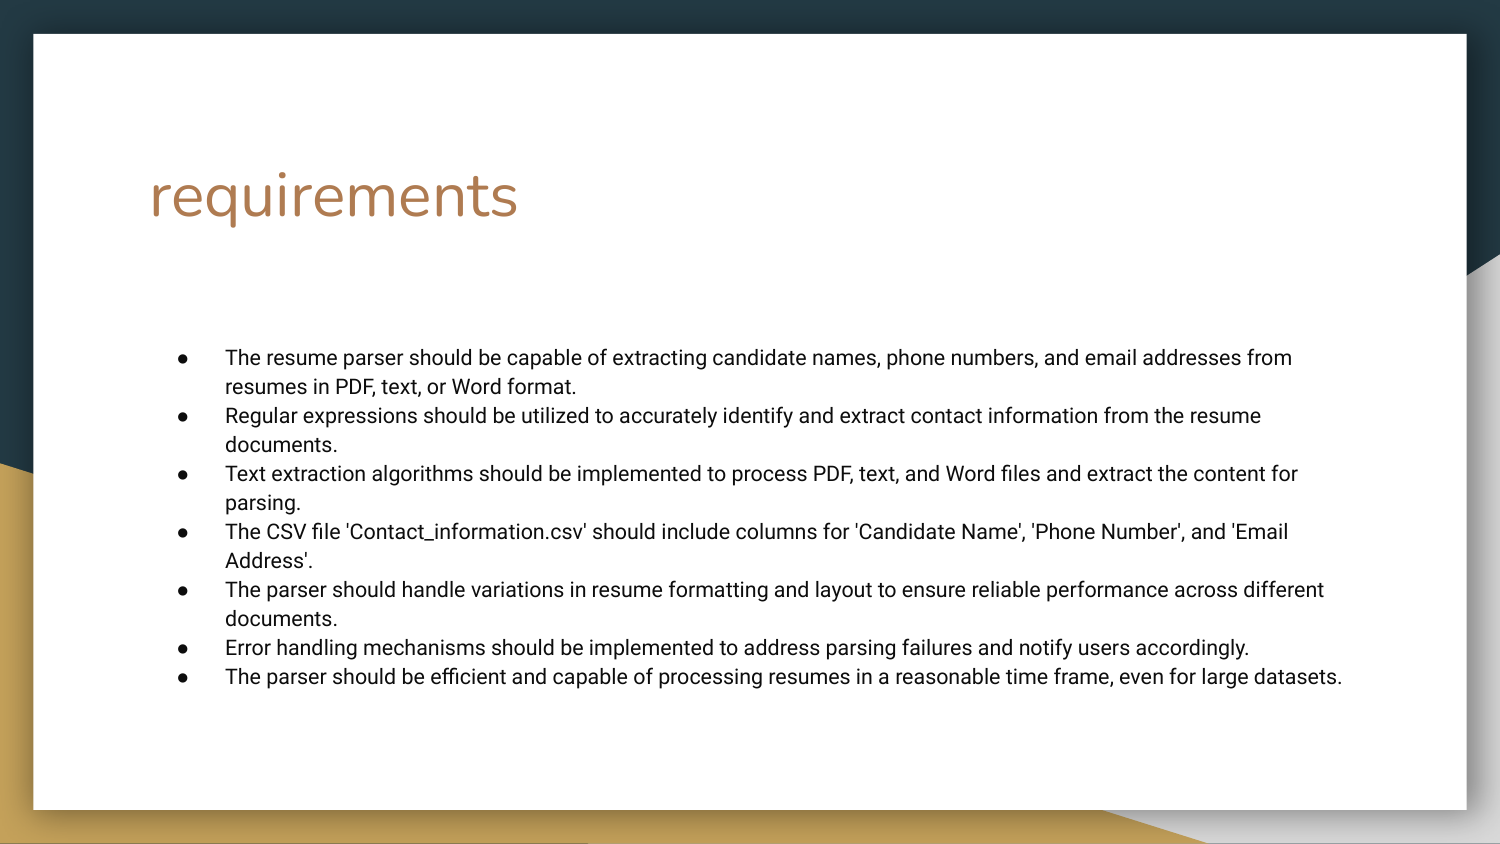

# requirements
The resume parser should be capable of extracting candidate names, phone numbers, and email addresses from resumes in PDF, text, or Word format.
Regular expressions should be utilized to accurately identify and extract contact information from the resume documents.
Text extraction algorithms should be implemented to process PDF, text, and Word files and extract the content for parsing.
The CSV file 'Contact_information.csv' should include columns for 'Candidate Name', 'Phone Number', and 'Email Address'.
The parser should handle variations in resume formatting and layout to ensure reliable performance across different documents.
Error handling mechanisms should be implemented to address parsing failures and notify users accordingly.
The parser should be efficient and capable of processing resumes in a reasonable time frame, even for large datasets.